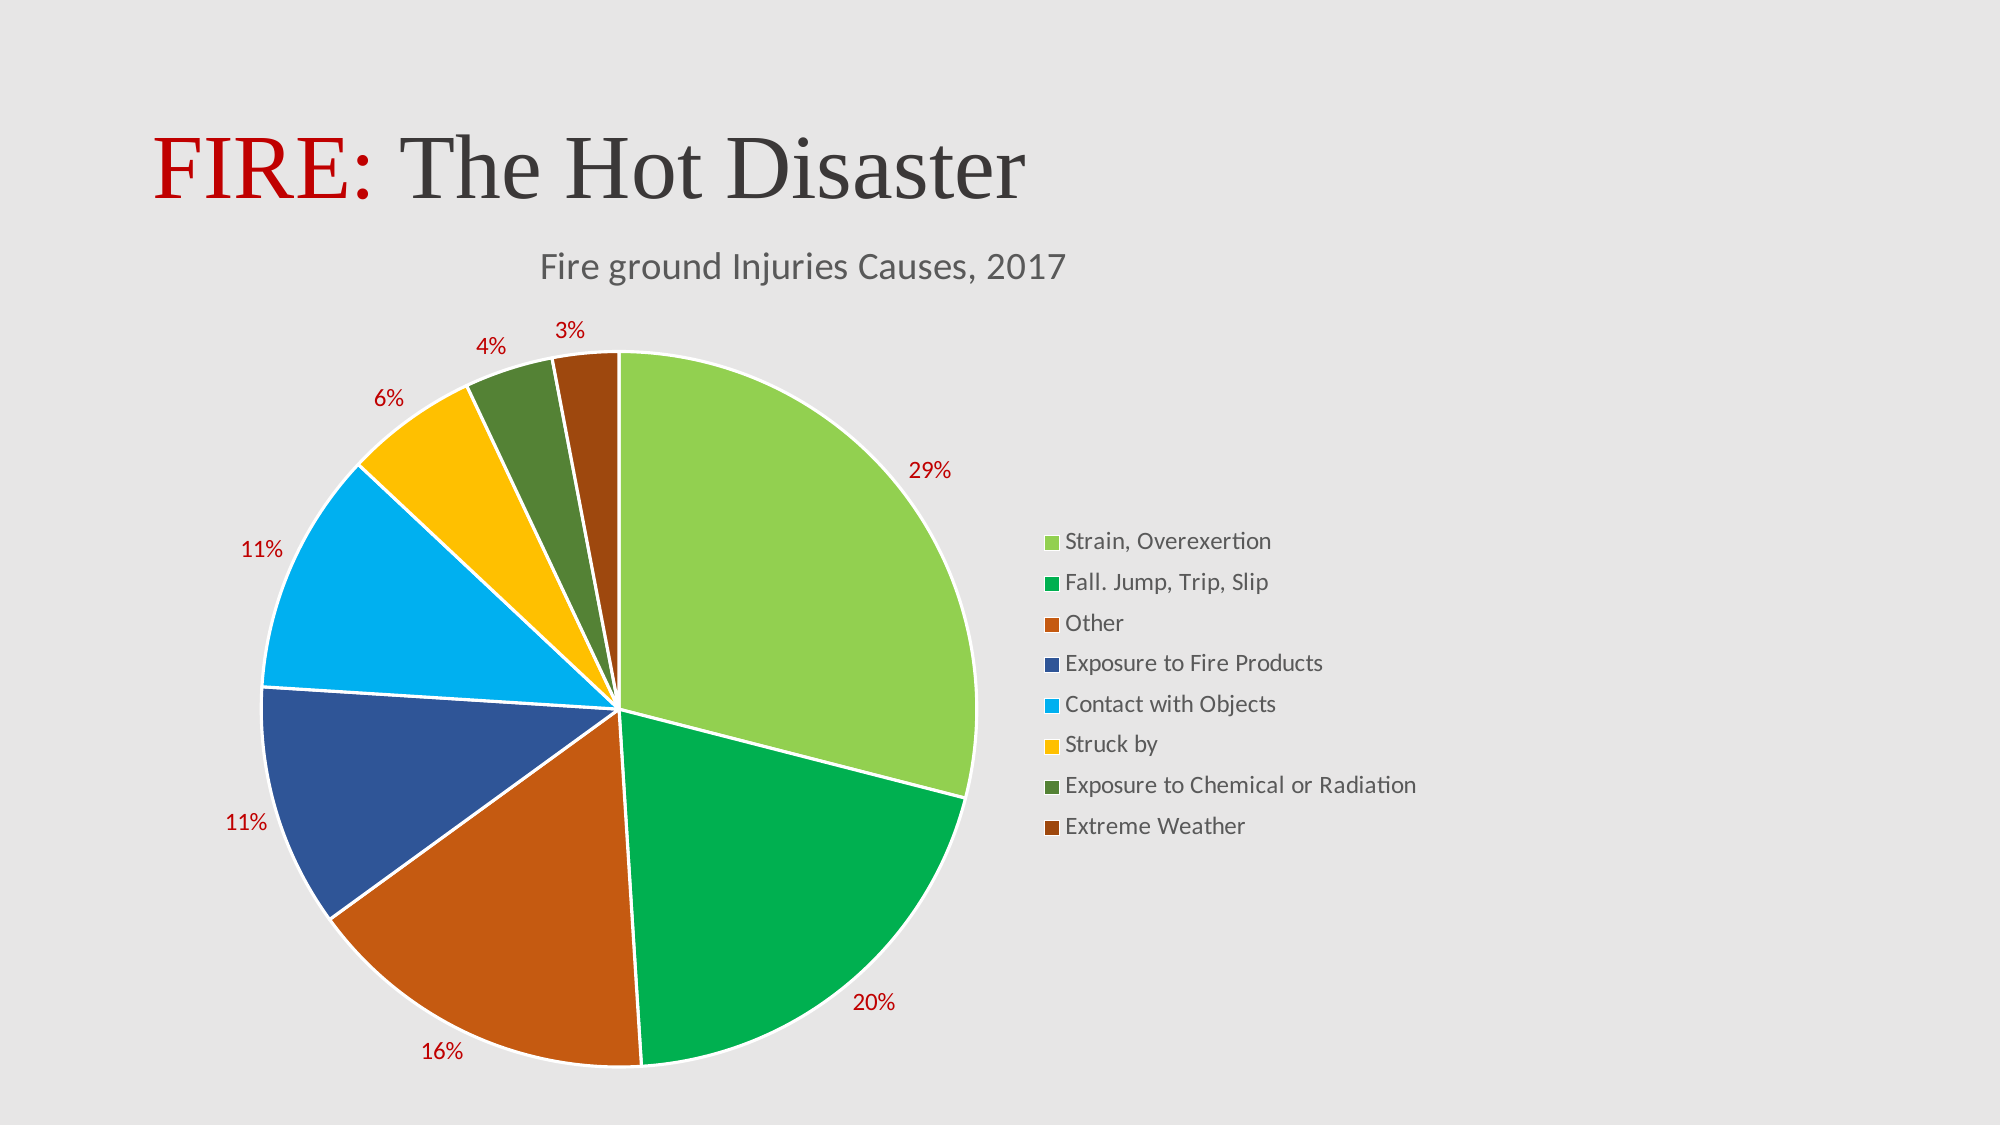

# FIRE: The Hot Disaster

### Chart: Fire ground Injuries Causes, 2017

| Category | Percentage |
|---|---|
| Strain, Overexertion | 0.29 |
| Fall. Jump, Trip, Slip | 0.2 |
| Other | 0.16 |
| Exposure to Fire Products | 0.11 |
| Contact with Objects | 0.11 |
| Struck by  | 0.06 |
| Exposure to Chemical or Radiation | 0.04 |
| Extreme Weather | 0.03 |